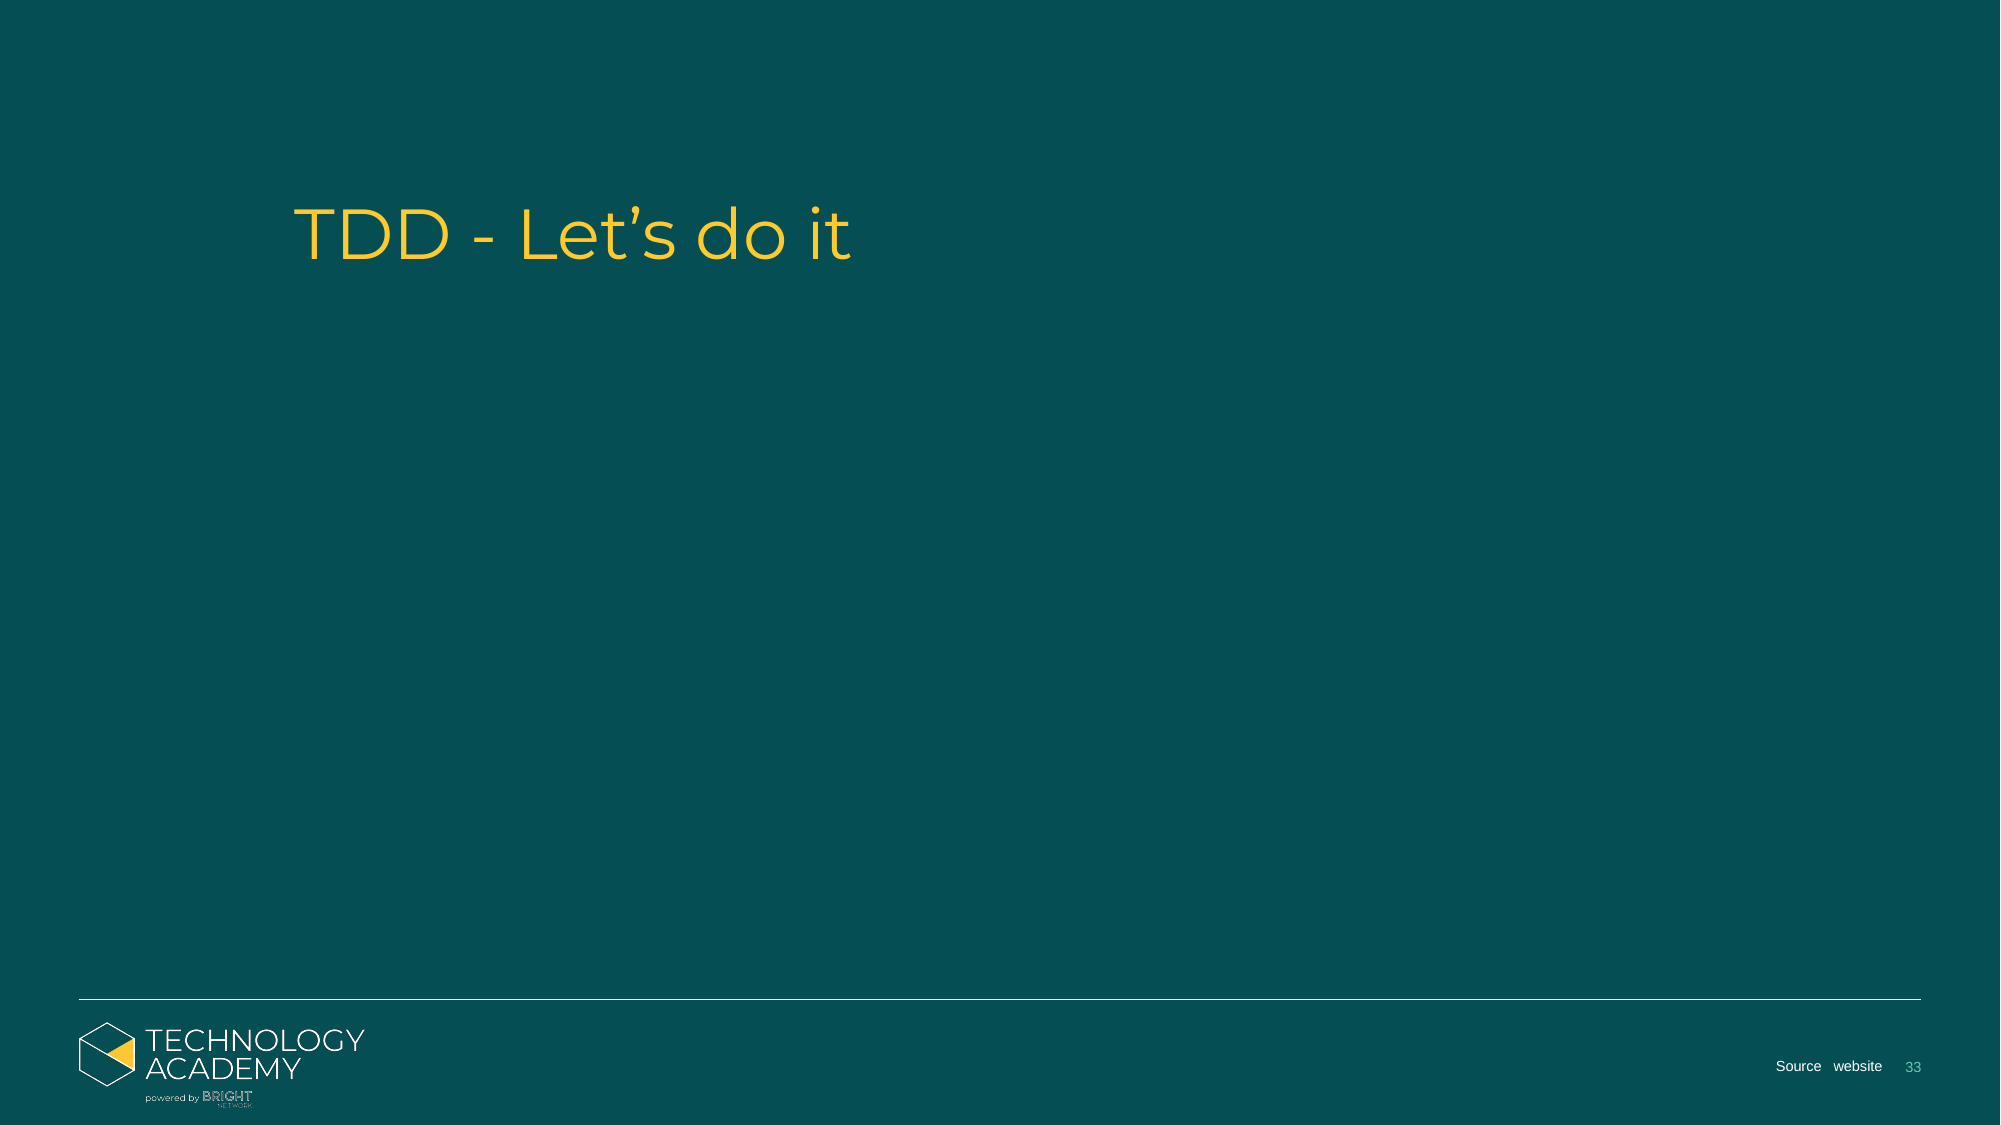

# TDD - Let’s do it

33